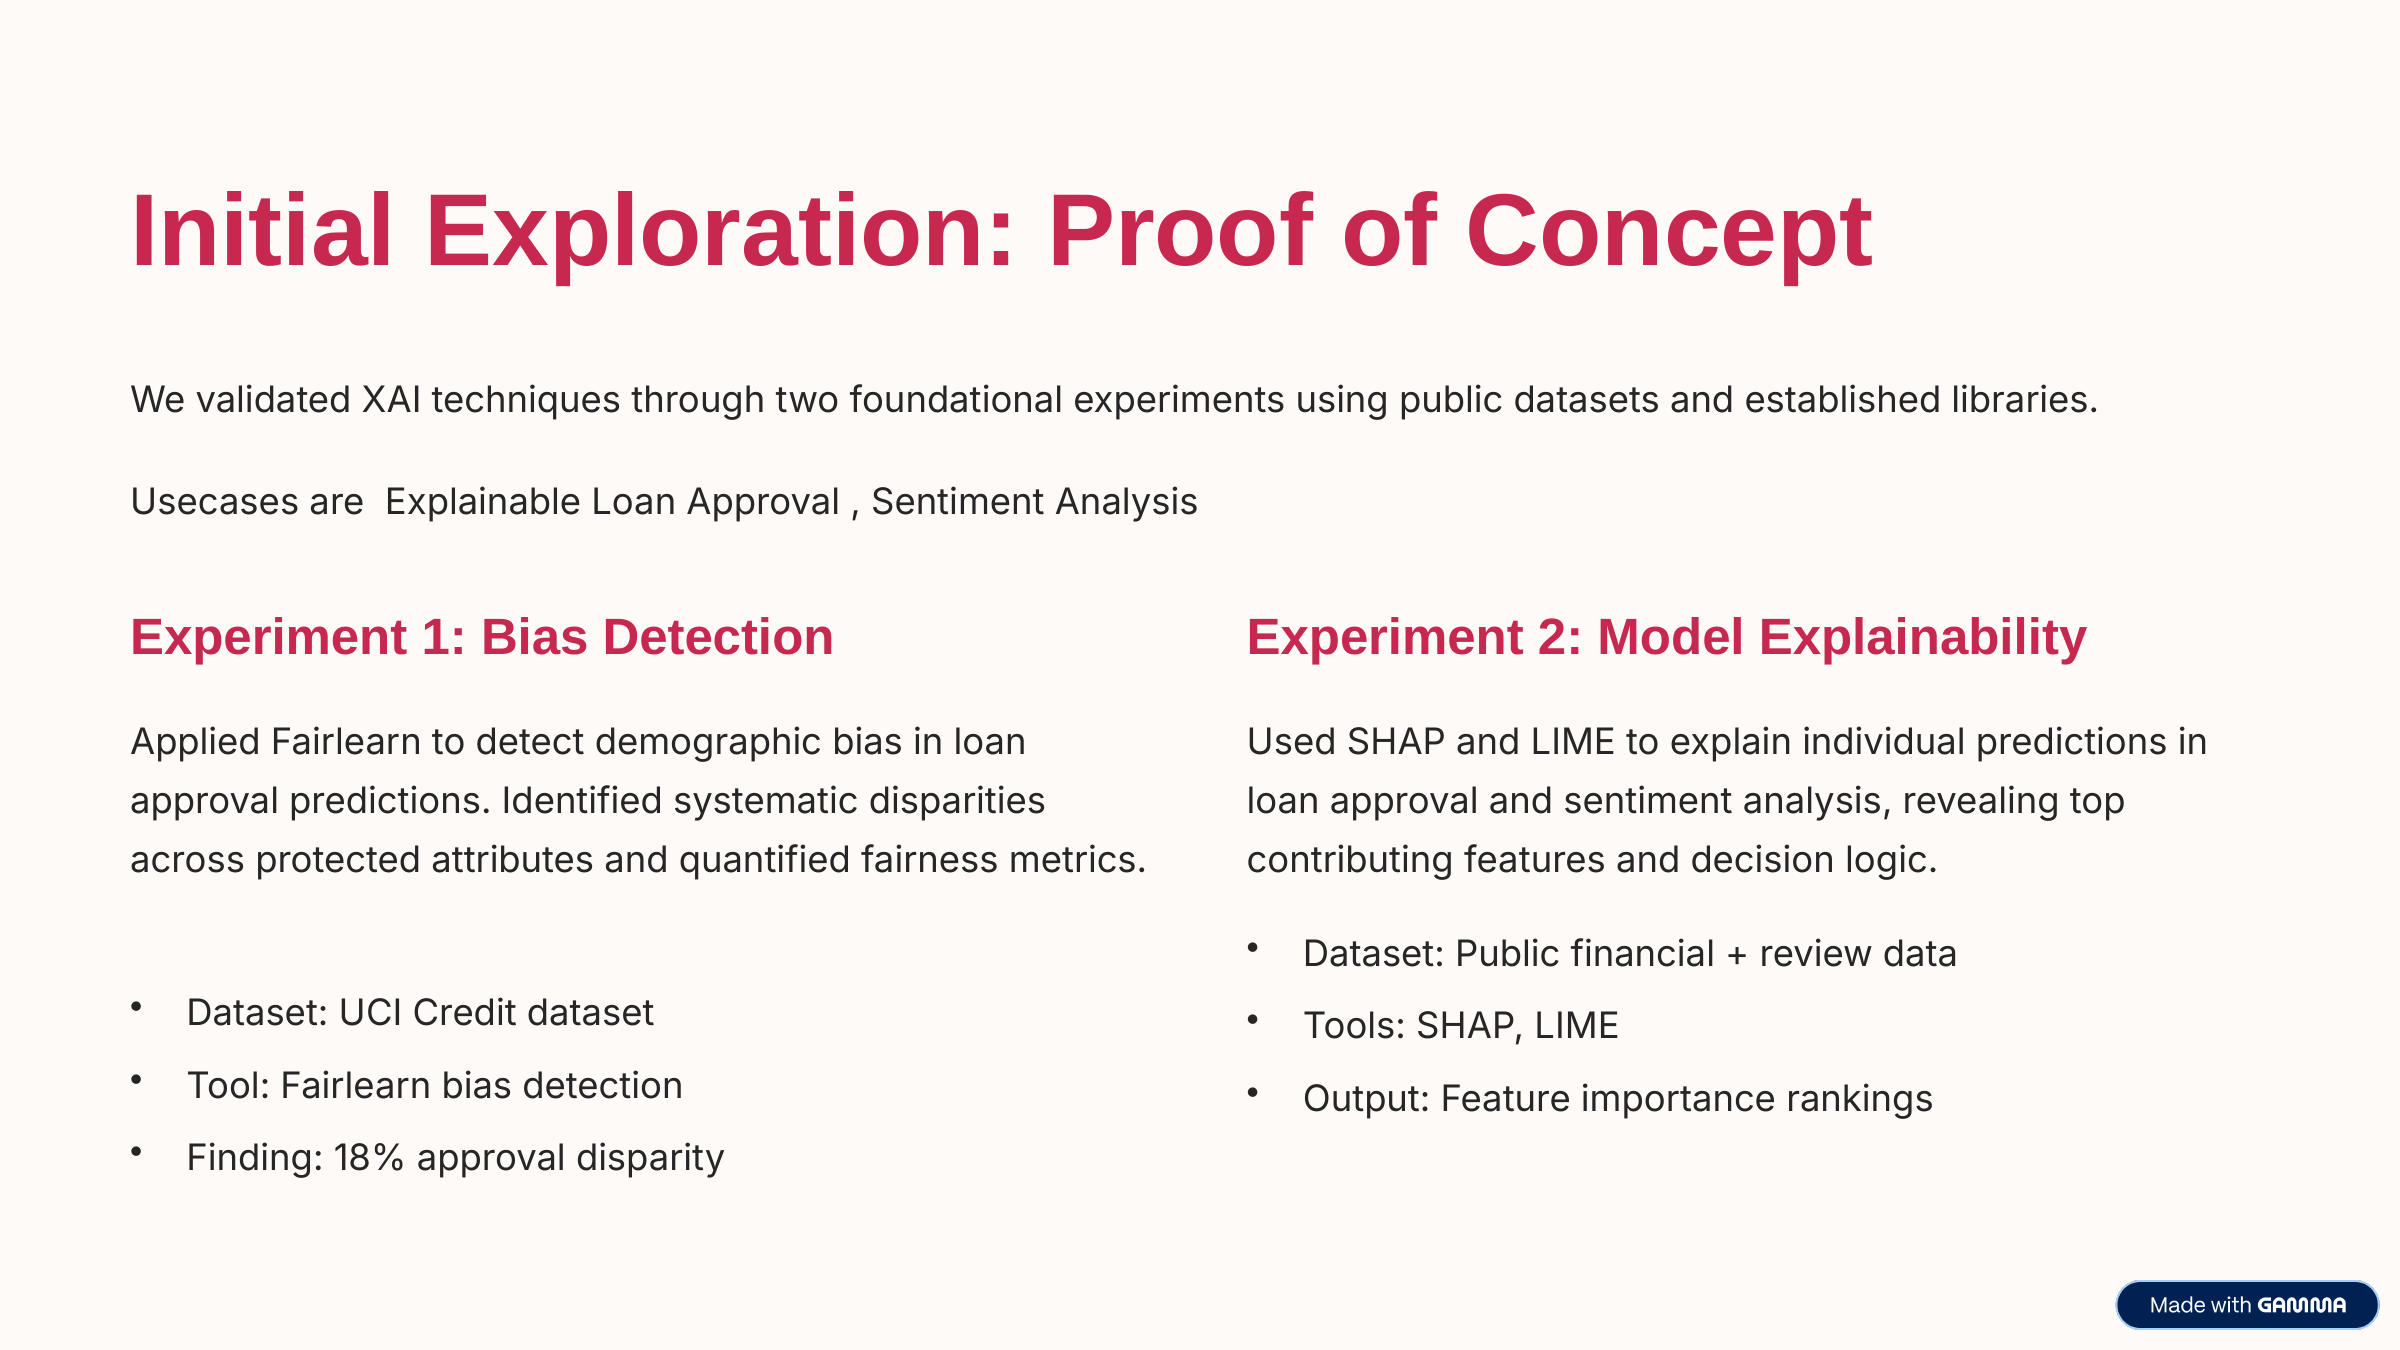

Initial Exploration: Proof of Concept
We validated XAI techniques through two foundational experiments using public datasets and established libraries.
Usecases are  Explainable Loan Approval , Sentiment Analysis
Experiment 1: Bias Detection
Experiment 2: Model Explainability
Applied Fairlearn to detect demographic bias in loan approval predictions. Identified systematic disparities across protected attributes and quantified fairness metrics.
Used SHAP and LIME to explain individual predictions in loan approval and sentiment analysis, revealing top contributing features and decision logic.
Dataset: Public financial + review data
Dataset: UCI Credit dataset
Tools: SHAP, LIME
Tool: Fairlearn bias detection
Output: Feature importance rankings
Finding: 18% approval disparity